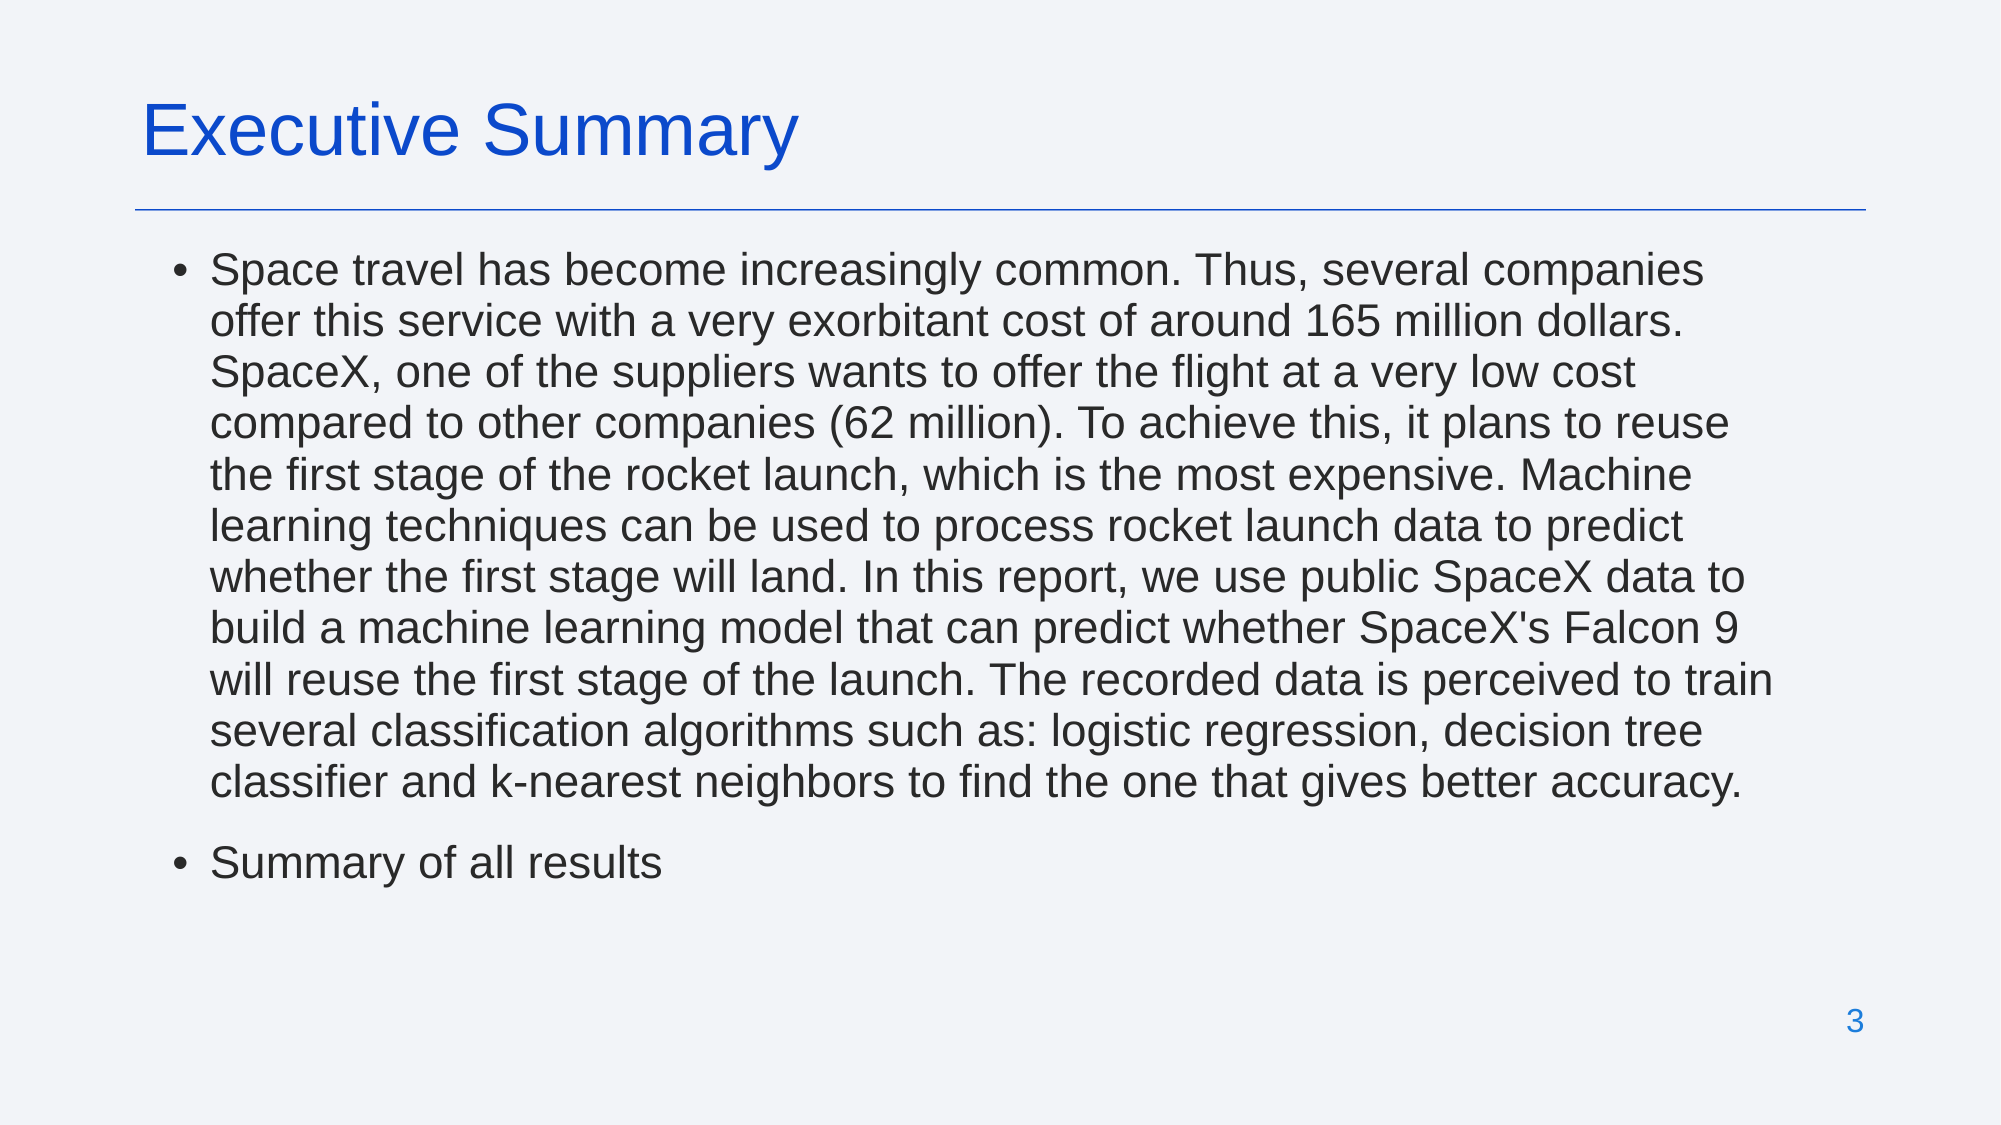

Executive Summary
Space travel has become increasingly common. Thus, several companies offer this service with a very exorbitant cost of around 165 million dollars. SpaceX, one of the suppliers wants to offer the flight at a very low cost compared to other companies (62 million). To achieve this, it plans to reuse the first stage of the rocket launch, which is the most expensive. Machine learning techniques can be used to process rocket launch data to predict whether the first stage will land. In this report, we use public SpaceX data to build a machine learning model that can predict whether SpaceX's Falcon 9 will reuse the first stage of the launch. The recorded data is perceived to train several classification algorithms such as: logistic regression, decision tree classifier and k-nearest neighbors to find the one that gives better accuracy.
Summary of all results
3